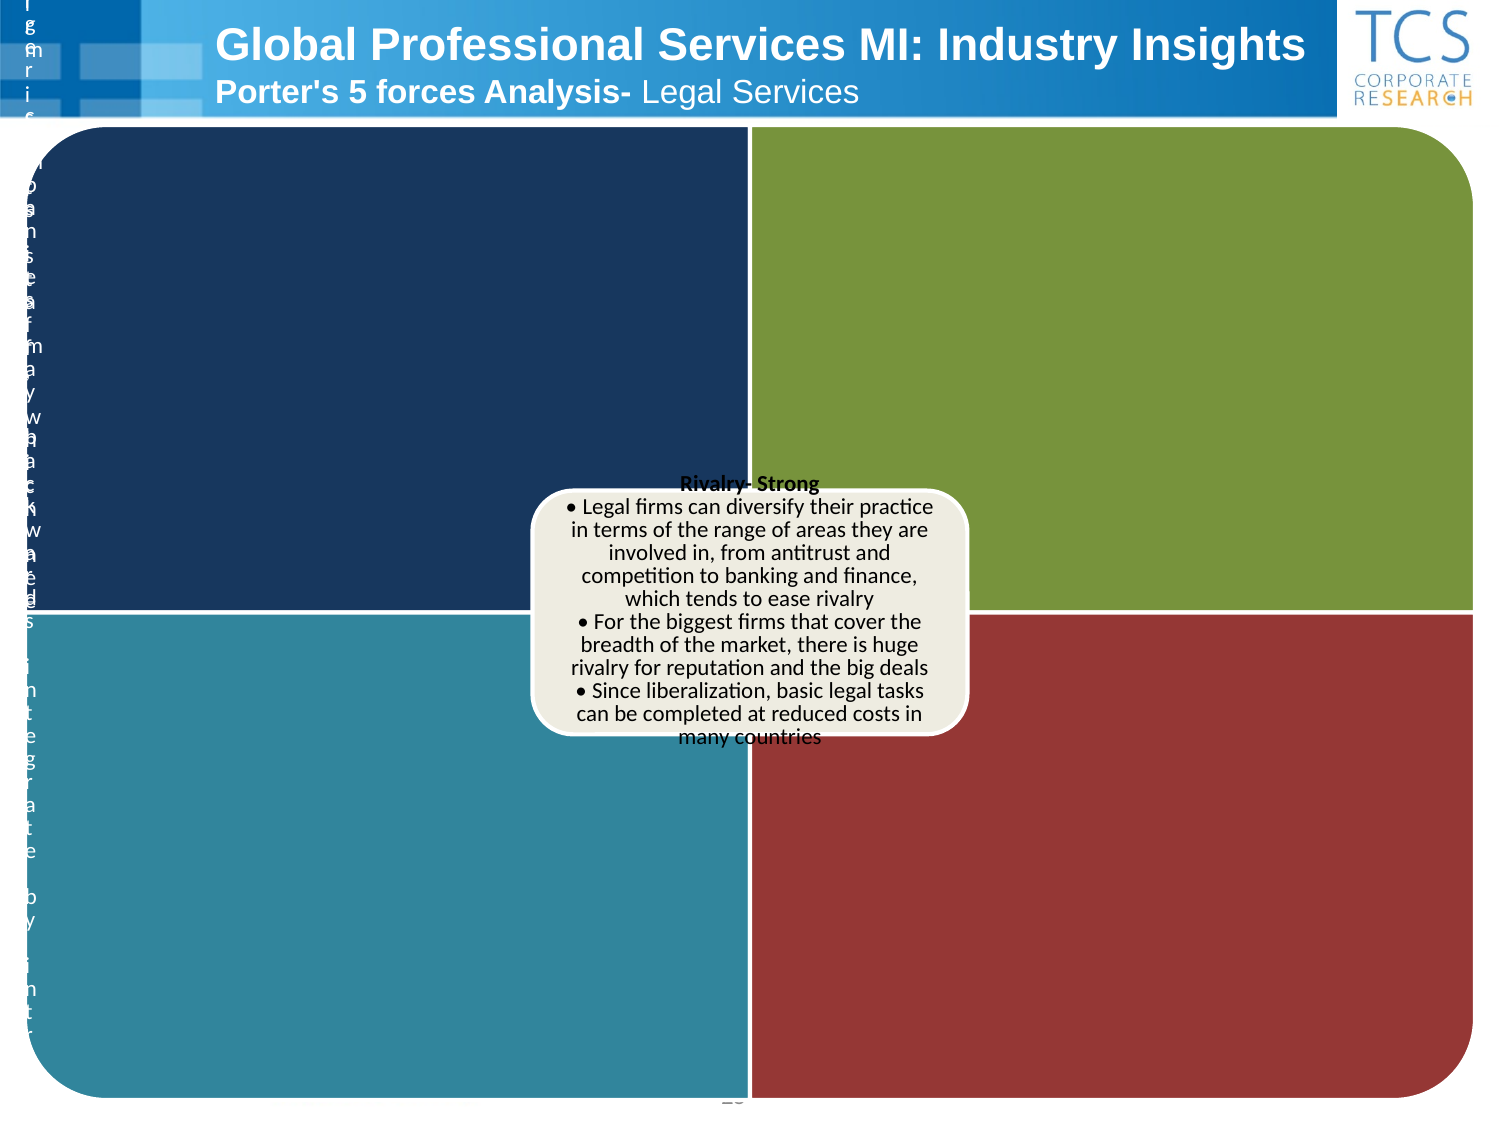

# Global Professional Services MI: Industry Insights Porter's 5 forces Analysis- Legal Services
Rivalry- Strong
• Legal firms can diversify their practice in terms of the range of areas they are involved in, from antitrust and competition to banking and finance, which tends to ease rivalry
• For the biggest firms that cover the breadth of the market, there is huge rivalry for reputation and the big deals
• Since liberalization, basic legal tasks can be completed at reduced costs in many countries
- 25 -